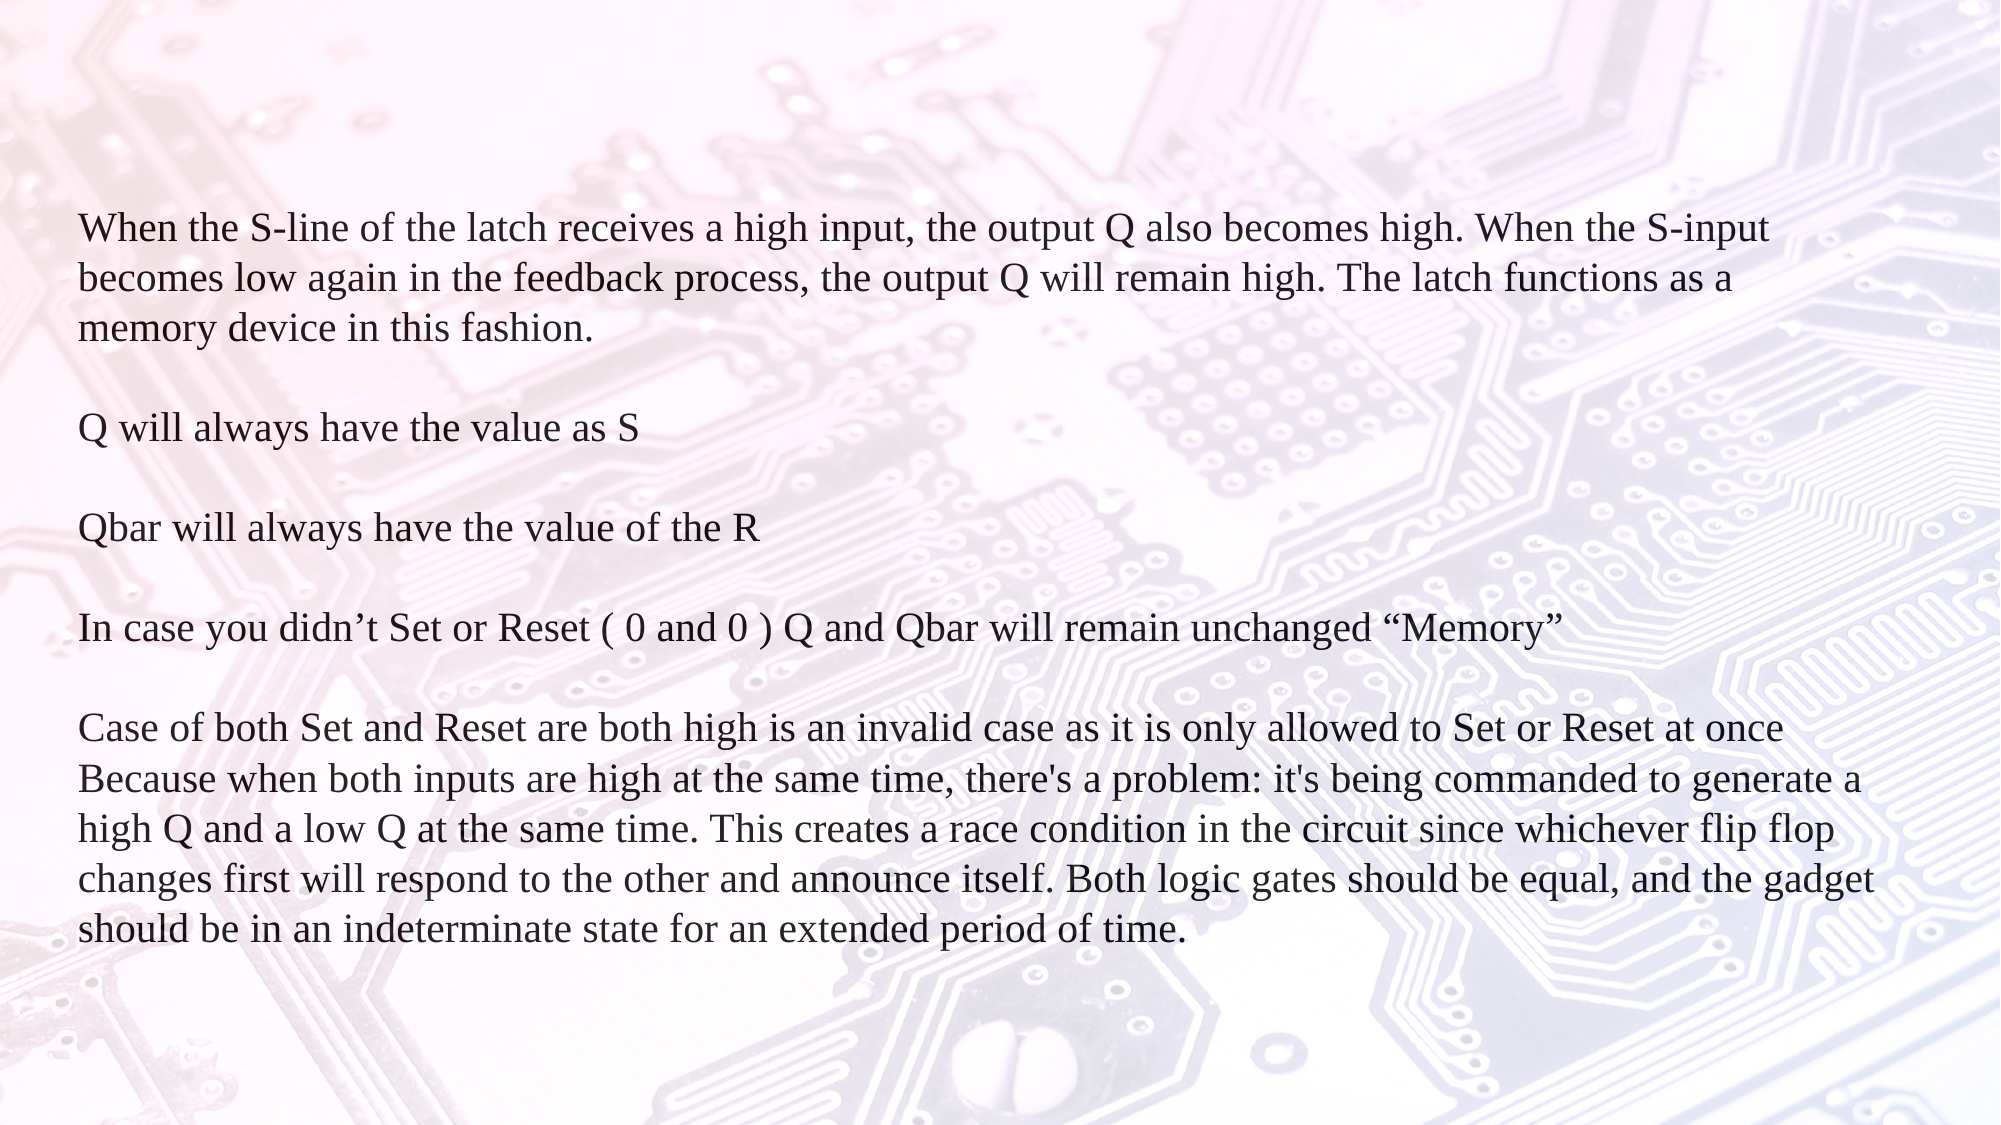

When the S-line of the latch receives a high input, the output Q also becomes high. When the S-input becomes low again in the feedback process, the output Q will remain high. The latch functions as a memory device in this fashion.

Q will always have the value as S

Qbar will always have the value of the R

In case you didn’t Set or Reset ( 0 and 0 ) Q and Qbar will remain unchanged “Memory”

Case of both Set and Reset are both high is an invalid case as it is only allowed to Set or Reset at once
Because when both inputs are high at the same time, there's a problem: it's being commanded to generate a high Q and a low Q at the same time. This creates a race condition in the circuit since whichever flip flop changes first will respond to the other and announce itself. Both logic gates should be equal, and the gadget should be in an indeterminate state for an extended period of time.